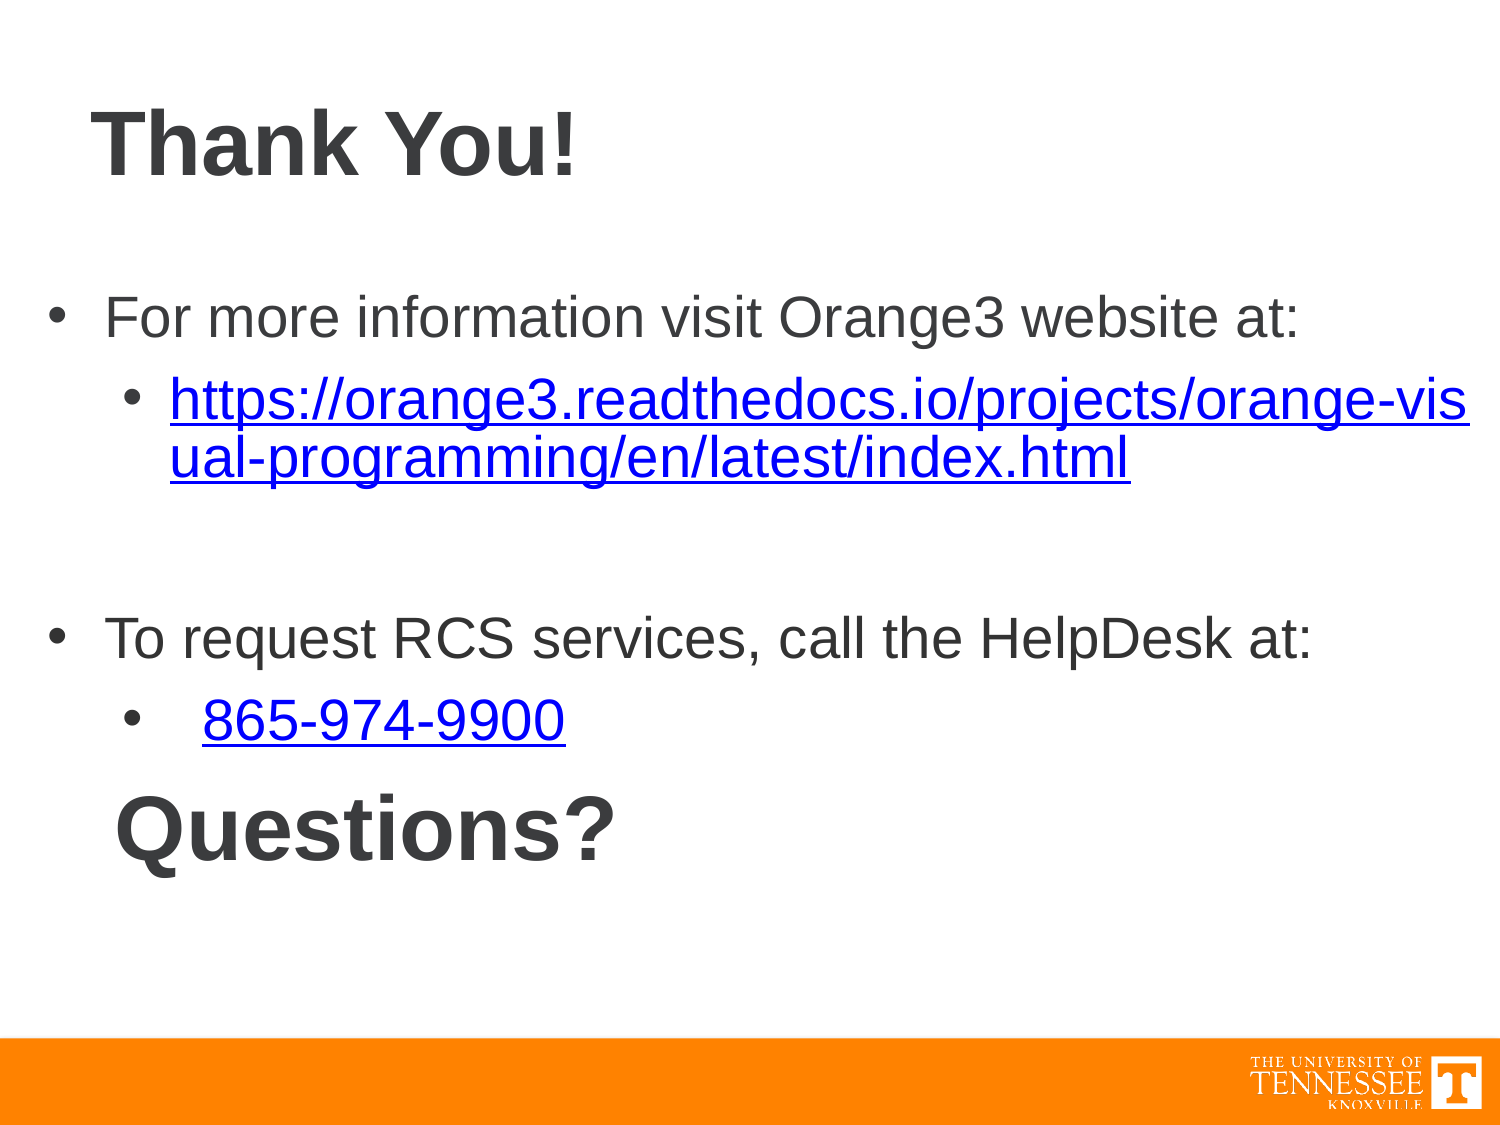

# Thank You!
For more information visit Orange3 website at:
https://orange3.readthedocs.io/projects/orange-visual-programming/en/latest/index.html

To request RCS services, call the HelpDesk at:
  865-974-9900

Questions?